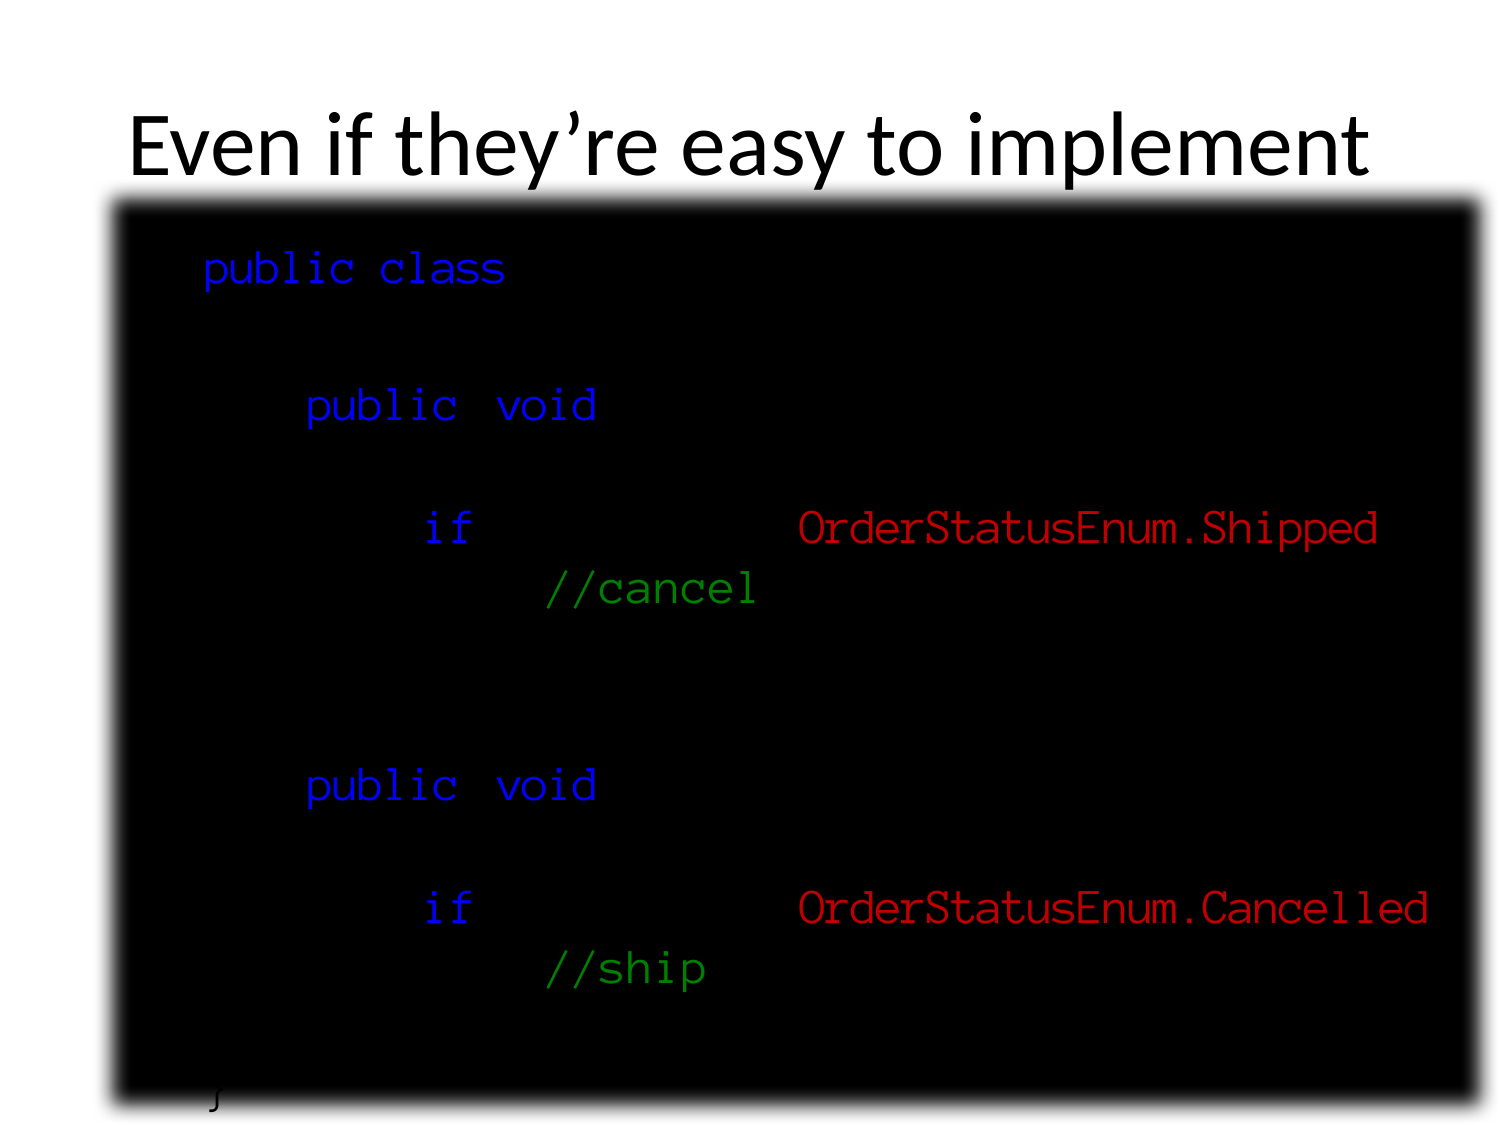

# Even if they’re easy to implement

public class Order
{
    public void Cancel()
    {
        if (status != OrderStatusEnum.Shipped)
	       //cancel
    }

    public void Ship()
    {
        if (status != OrderStatusEnum.Cancelled)
	       //ship
    }
}